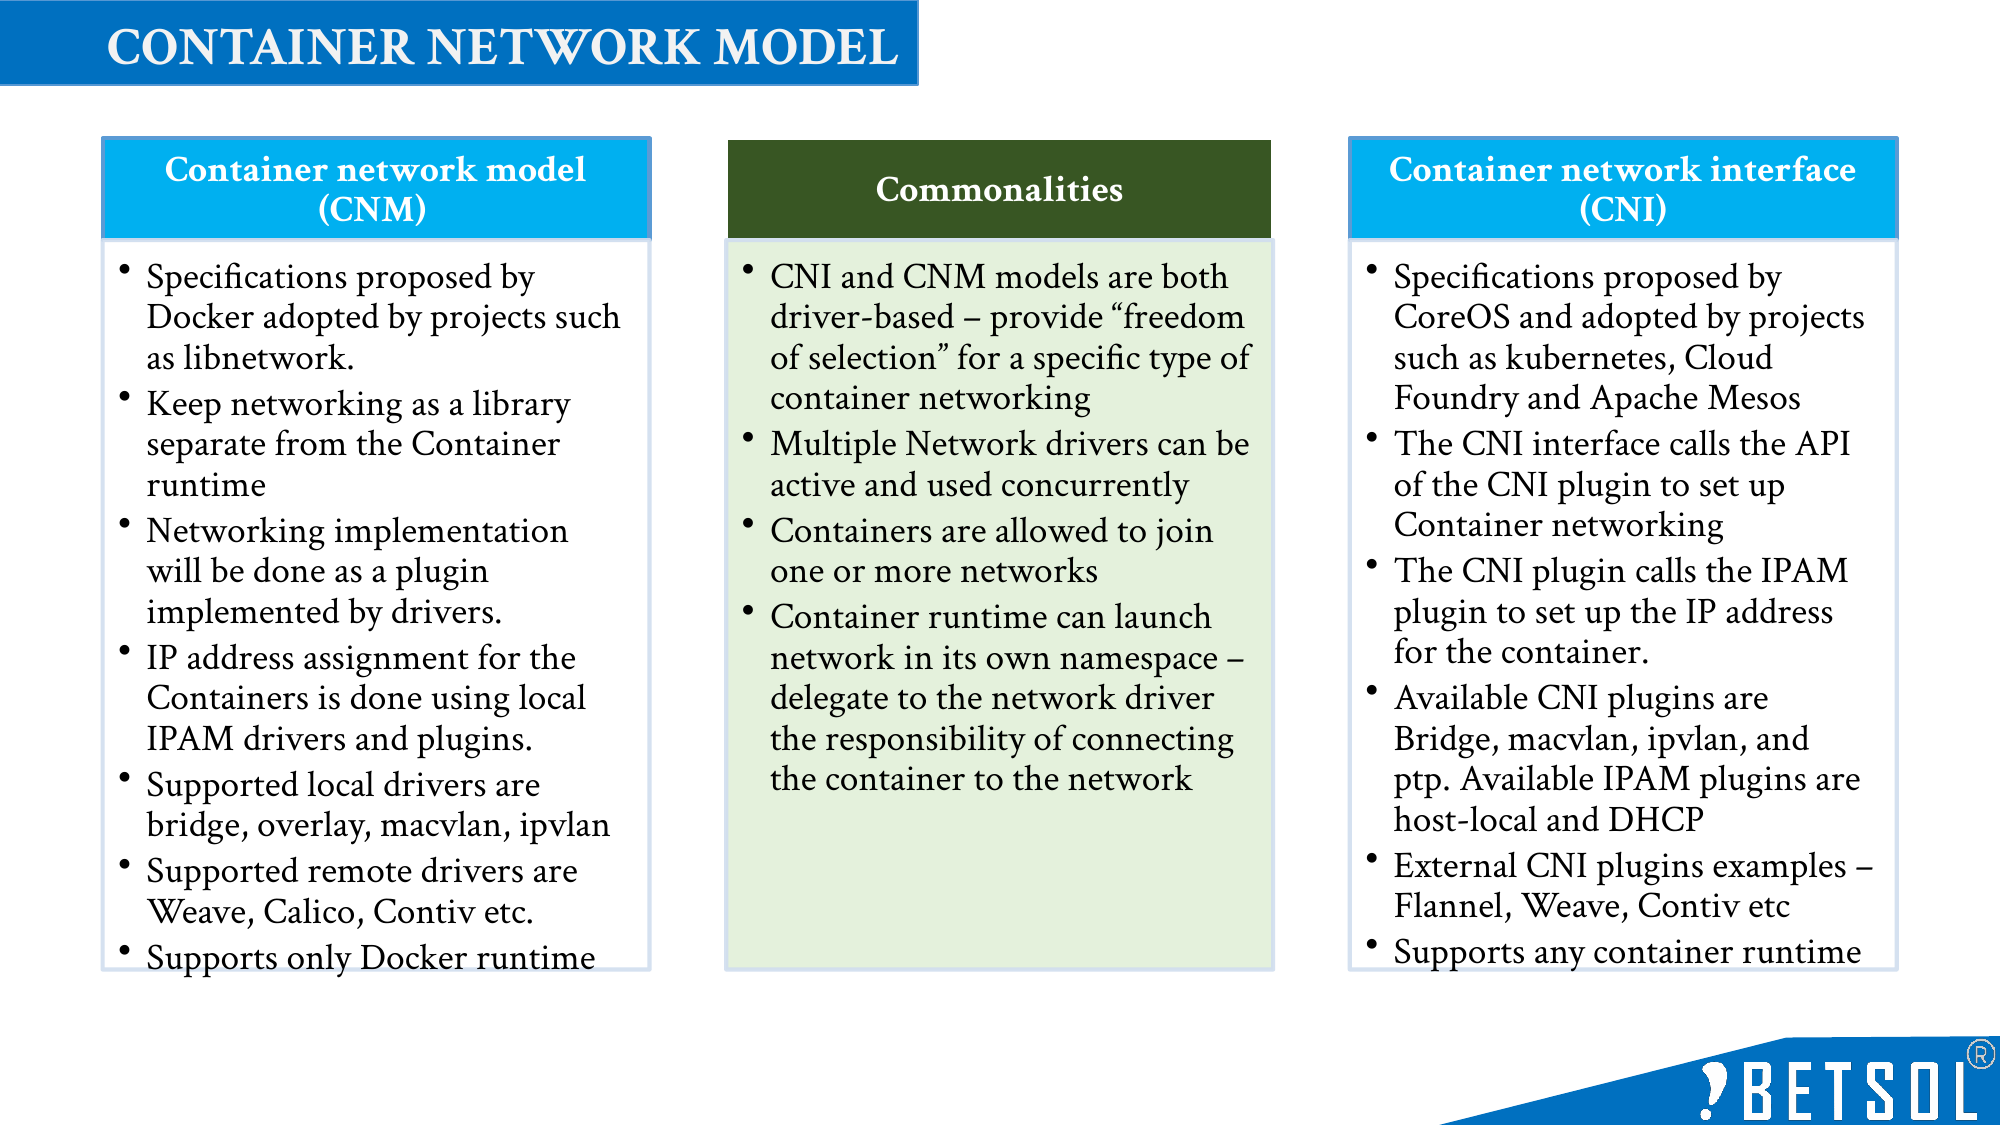

Container Network Model

Container network model (CNM)
Specifications proposed by Docker adopted by projects such as libnetwork.
Keep networking as a library separate from the Container runtime
Networking implementation will be done as a plugin implemented by drivers.
IP address assignment for the Containers is done using local IPAM drivers and plugins.
Supported local drivers are bridge, overlay, macvlan, ipvlan
Supported remote drivers are Weave, Calico, Contiv etc.
Supports only Docker runtime
Commonalities
CNI and CNM models are both driver-based – provide “freedom of selection” for a specific type of container networking
Multiple Network drivers can be active and used concurrently
Containers are allowed to join one or more networks
Container runtime can launch network in its own namespace – delegate to the network driver the responsibility of connecting the container to the network
Container network interface (CNI)
Specifications proposed by CoreOS and adopted by projects such as kubernetes, Cloud  Foundry and Apache Mesos
The CNI interface calls the API of the CNI plugin to set up Container networking
The CNI plugin calls the IPAM plugin to set up the IP address for the container.
Available CNI plugins are Bridge, macvlan, ipvlan, and ptp. Available IPAM plugins are host-local and DHCP
External CNI plugins examples – Flannel, Weave, Contiv etc
Supports any container runtime